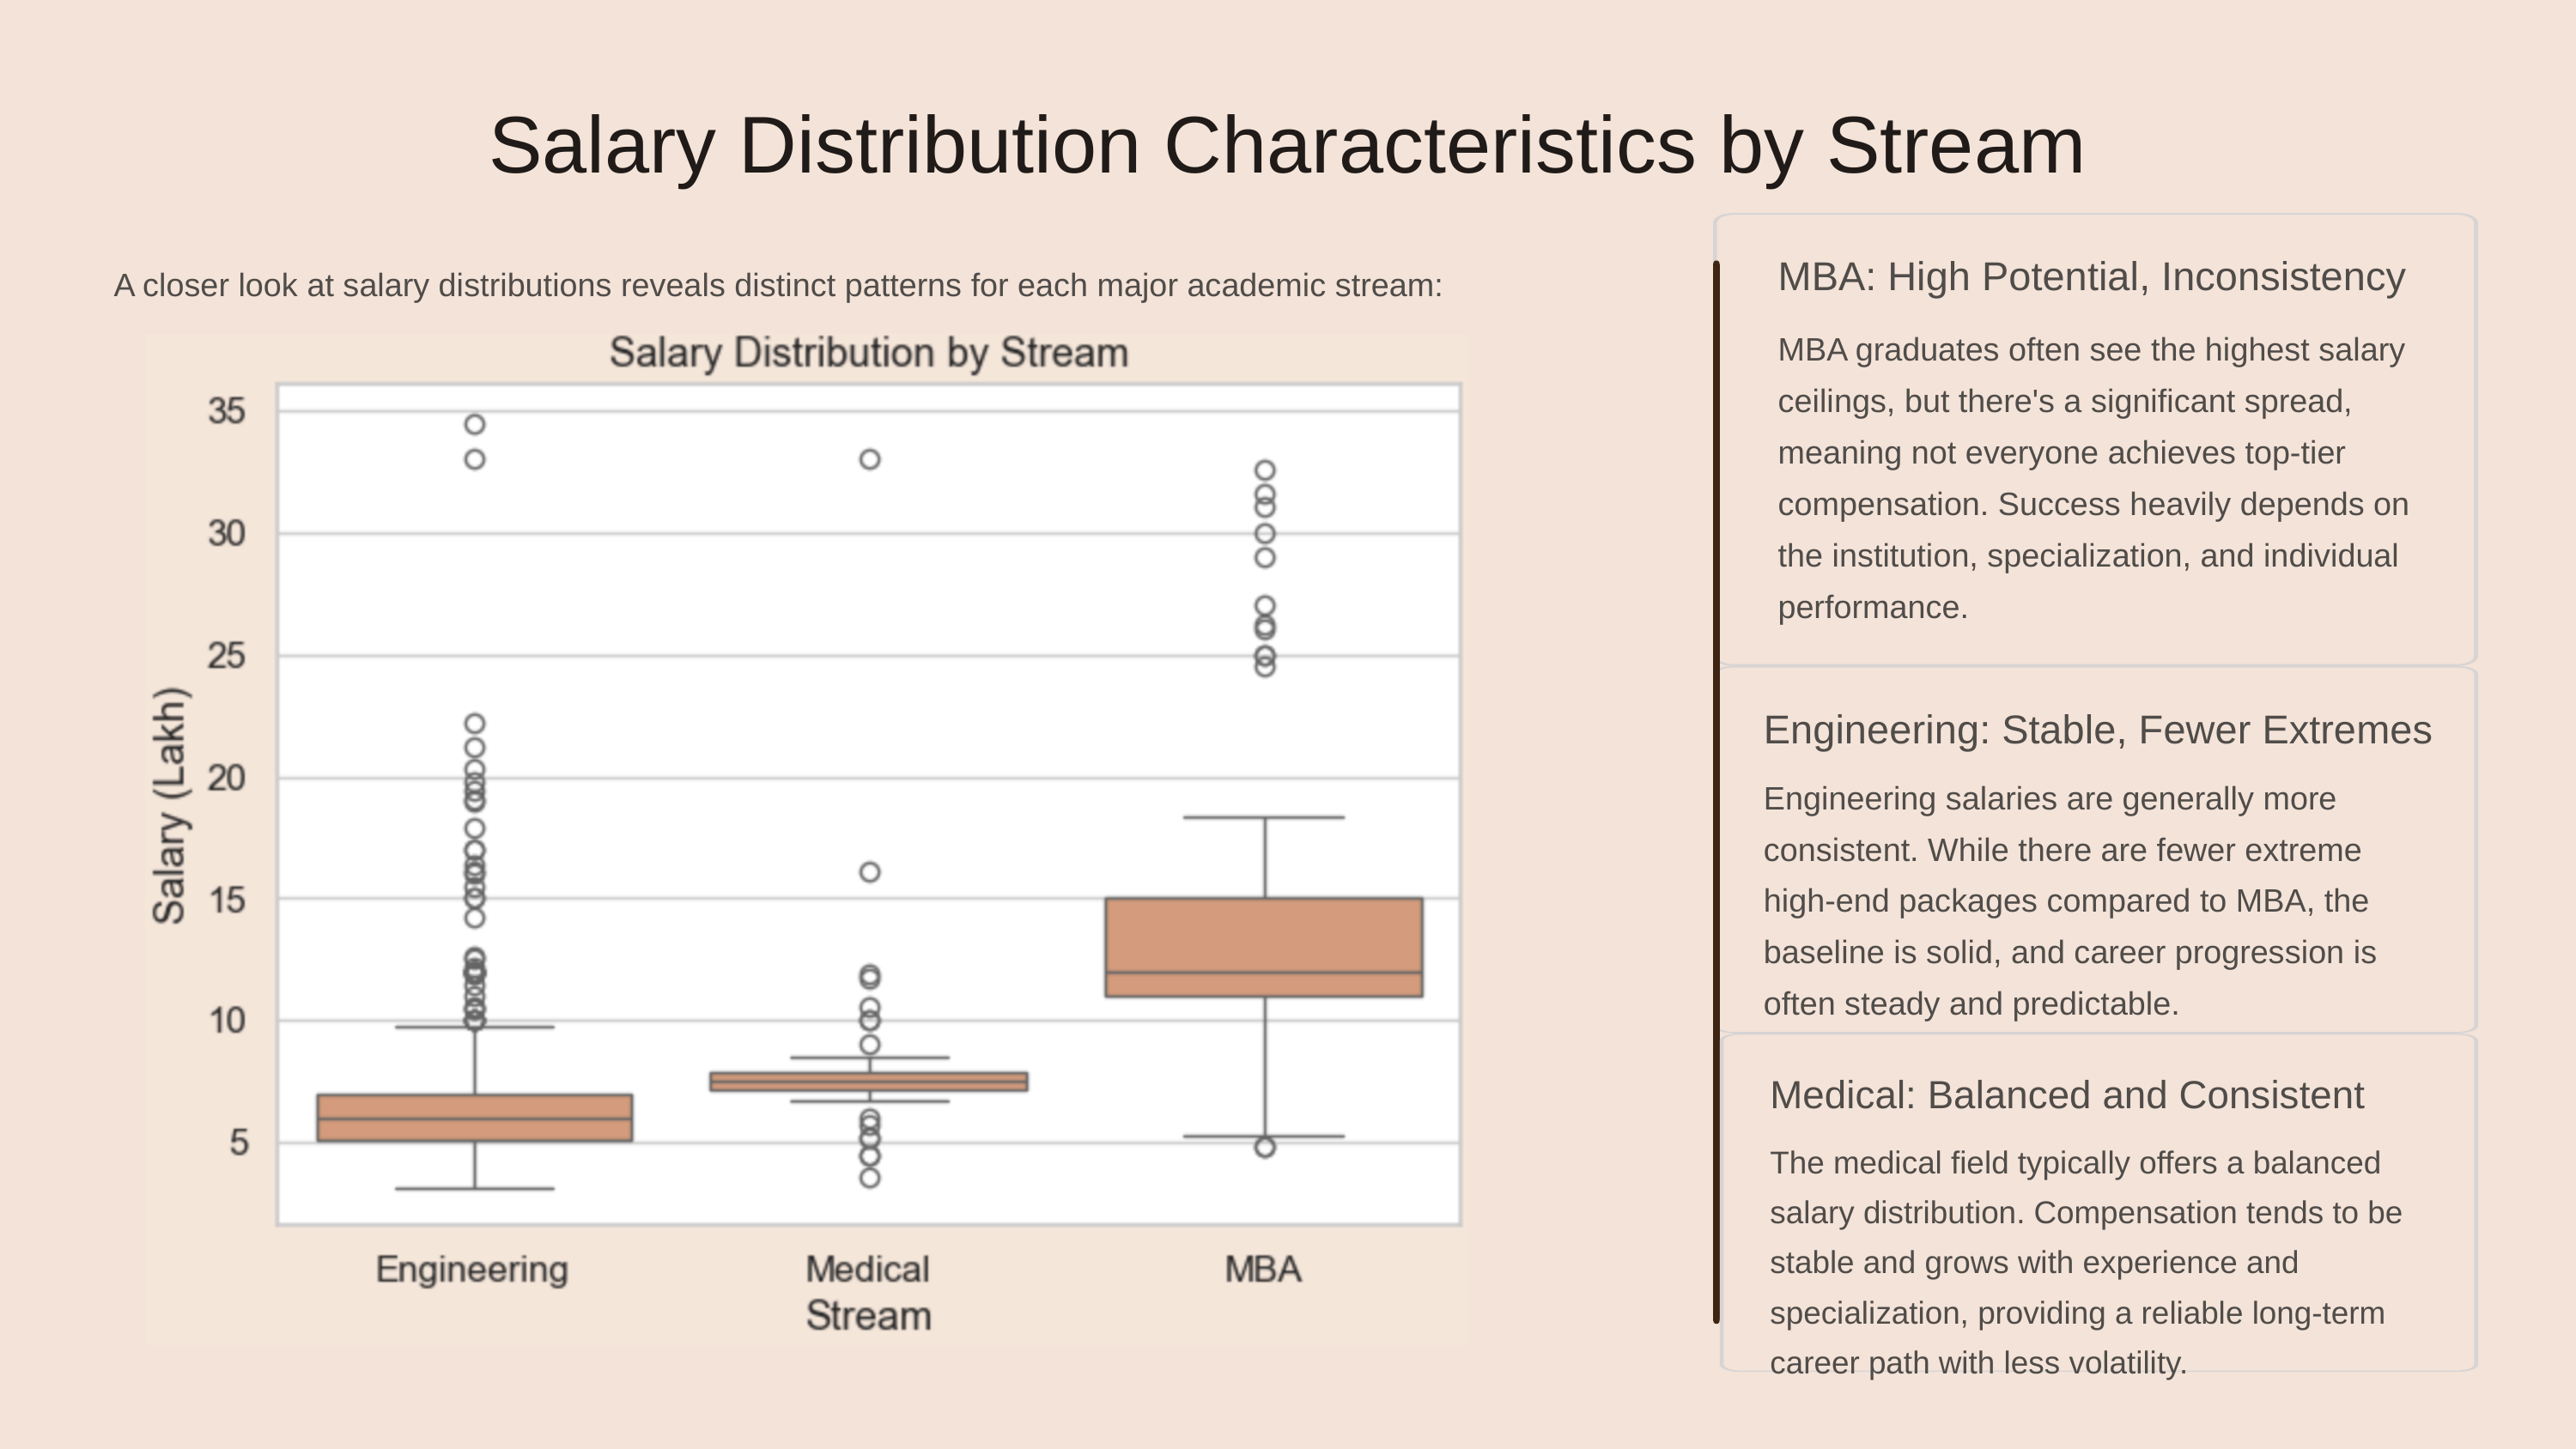

Salary Distribution Characteristics by Stream

MBA: High Potential, Inconsistency
MBA graduates often see the highest salary ceilings, but there's a significant spread, meaning not everyone achieves top-tier compensation. Success heavily depends on the institution, specialization, and individual performance.
A closer look at salary distributions reveals distinct patterns for each major academic stream:

Engineering: Stable, Fewer Extremes
Engineering salaries are generally more consistent. While there are fewer extreme high-end packages compared to MBA, the baseline is solid, and career progression is often steady and predictable.

Medical: Balanced and Consistent
The medical field typically offers a balanced salary distribution. Compensation tends to be stable and grows with experience and specialization, providing a reliable long-term career path with less volatility.